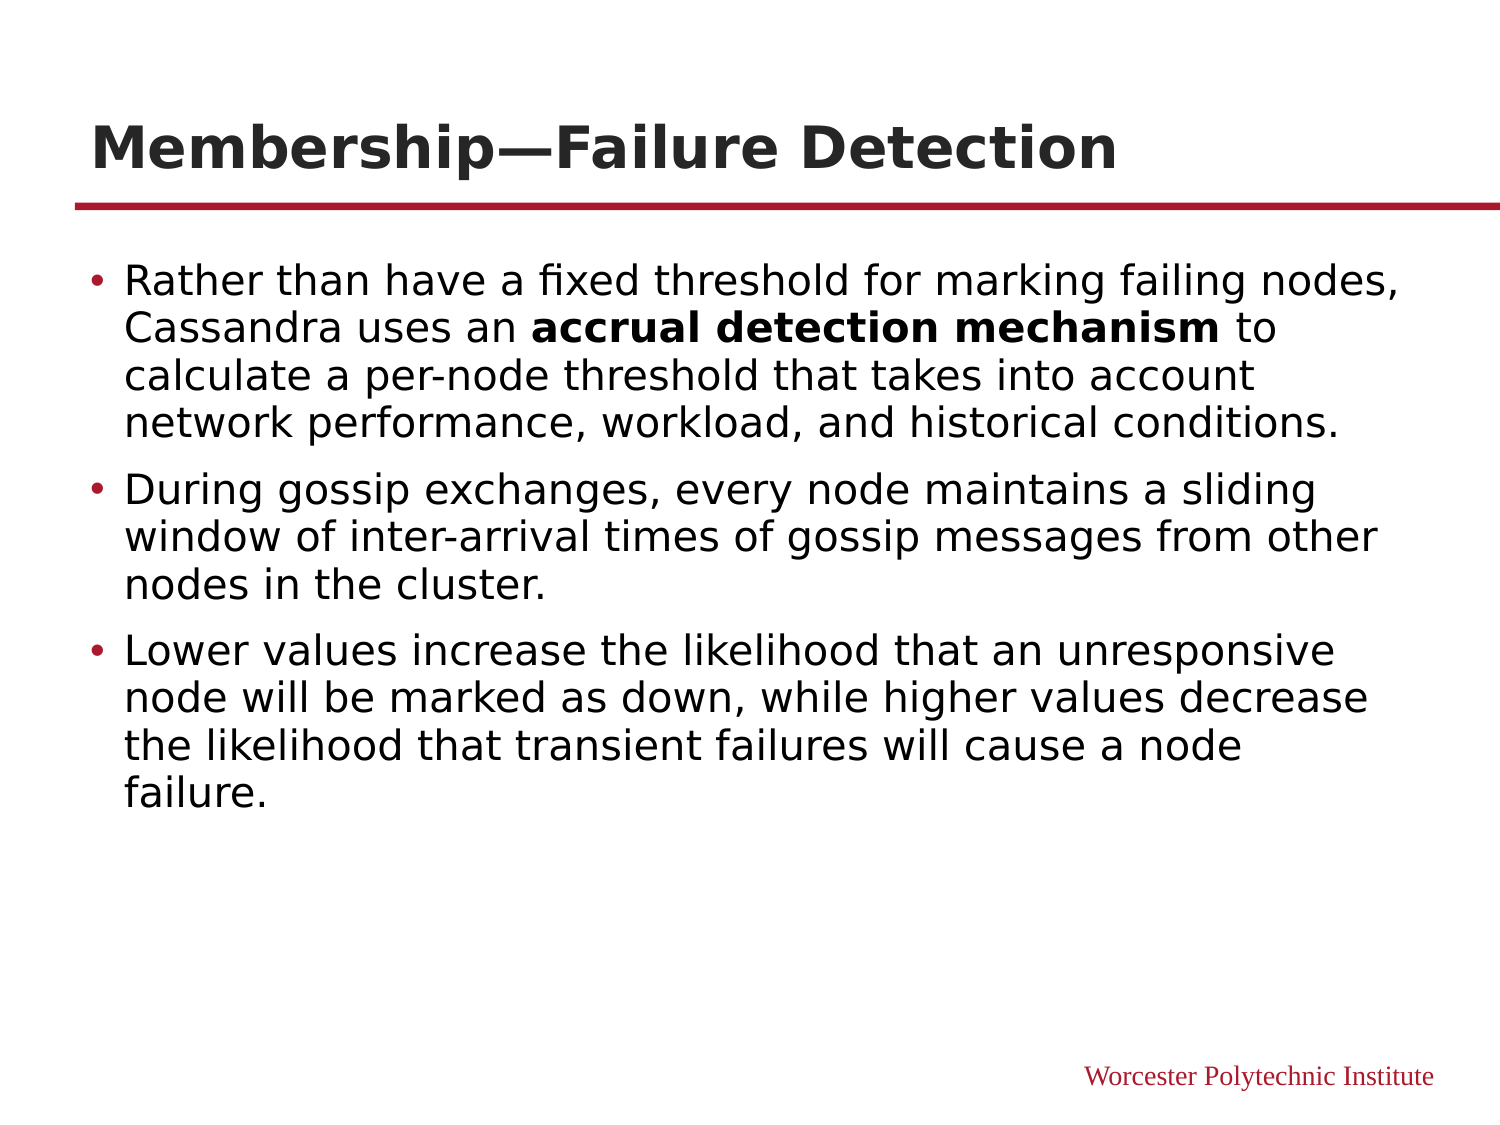

# Membership—Failure Detection
Rather than have a fixed threshold for marking failing nodes, Cassandra uses an accrual detection mechanism to calculate a per-node threshold that takes into account network performance, workload, and historical conditions.
During gossip exchanges, every node maintains a sliding window of inter-arrival times of gossip messages from other nodes in the cluster.
Lower values increase the likelihood that an unresponsive node will be marked as down, while higher values decrease the likelihood that transient failures will cause a node failure.